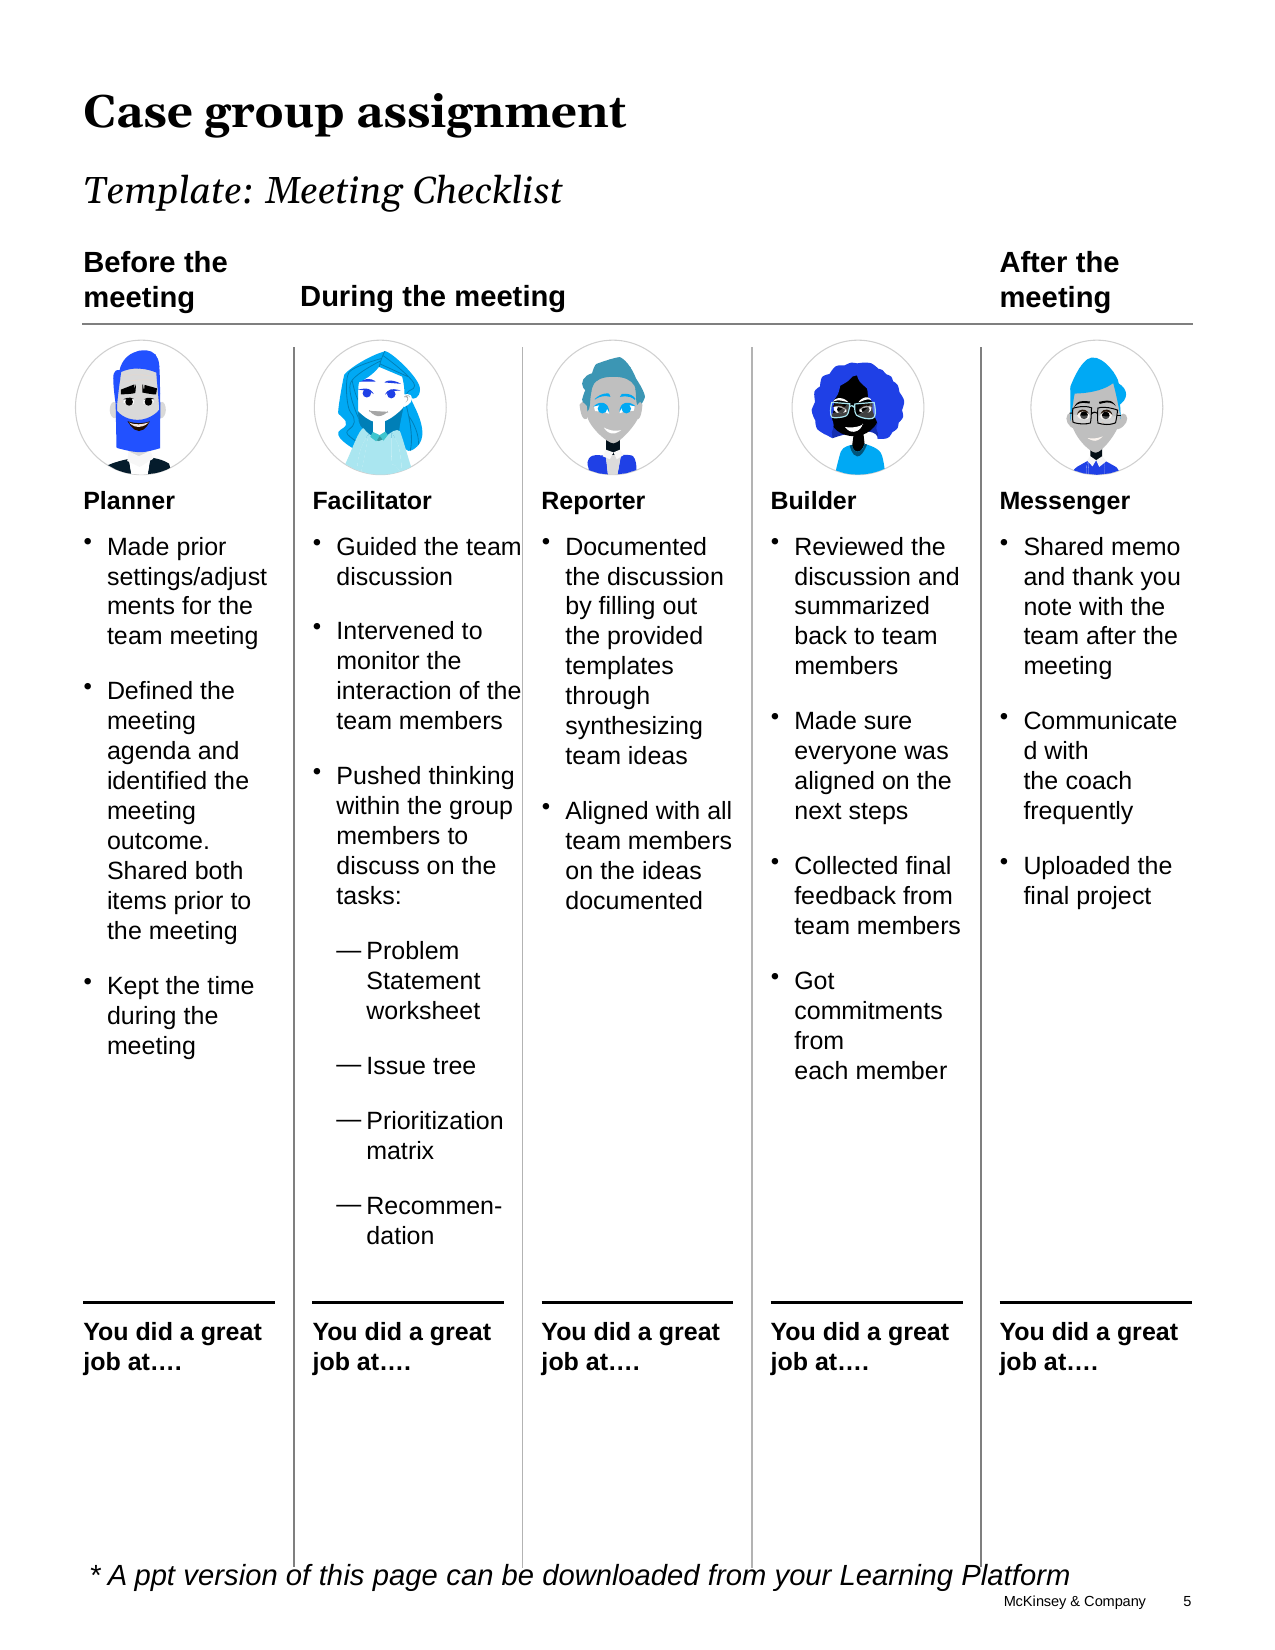

# Case group assignment
Template: Meeting Checklist
Before the meeting
After the meeting
During the meeting

Planner
Facilitator
Reporter
Builder
Messenger
Made prior settings/adjustments for the team meeting
Defined the meeting agenda and identified the meeting outcome. Shared both items prior to the meeting
Kept the time during the meeting
Guided the team discussion
Intervened to monitor the interaction of the team members
Pushed thinking within the group members to discuss on the tasks:
Problem Statement worksheet
Issue tree
Prioritization matrix
Recommen-dation
Documented the discussion
by filling out the provided templates through synthesizing team ideas
Aligned with all team members on the ideas documented
Reviewed the discussion and summarized back to team members
Made sure everyone was aligned on the next steps
Collected final feedback from team members
Got commitments from
each member
Shared memo and thank you note with the team after the meeting
Communicated with
the coach frequently
Uploaded the final project
You did a great job at….
You did a great job at….
You did a great job at….
You did a great job at….
You did a great job at….
* A ppt version of this page can be downloaded from your Learning Platform